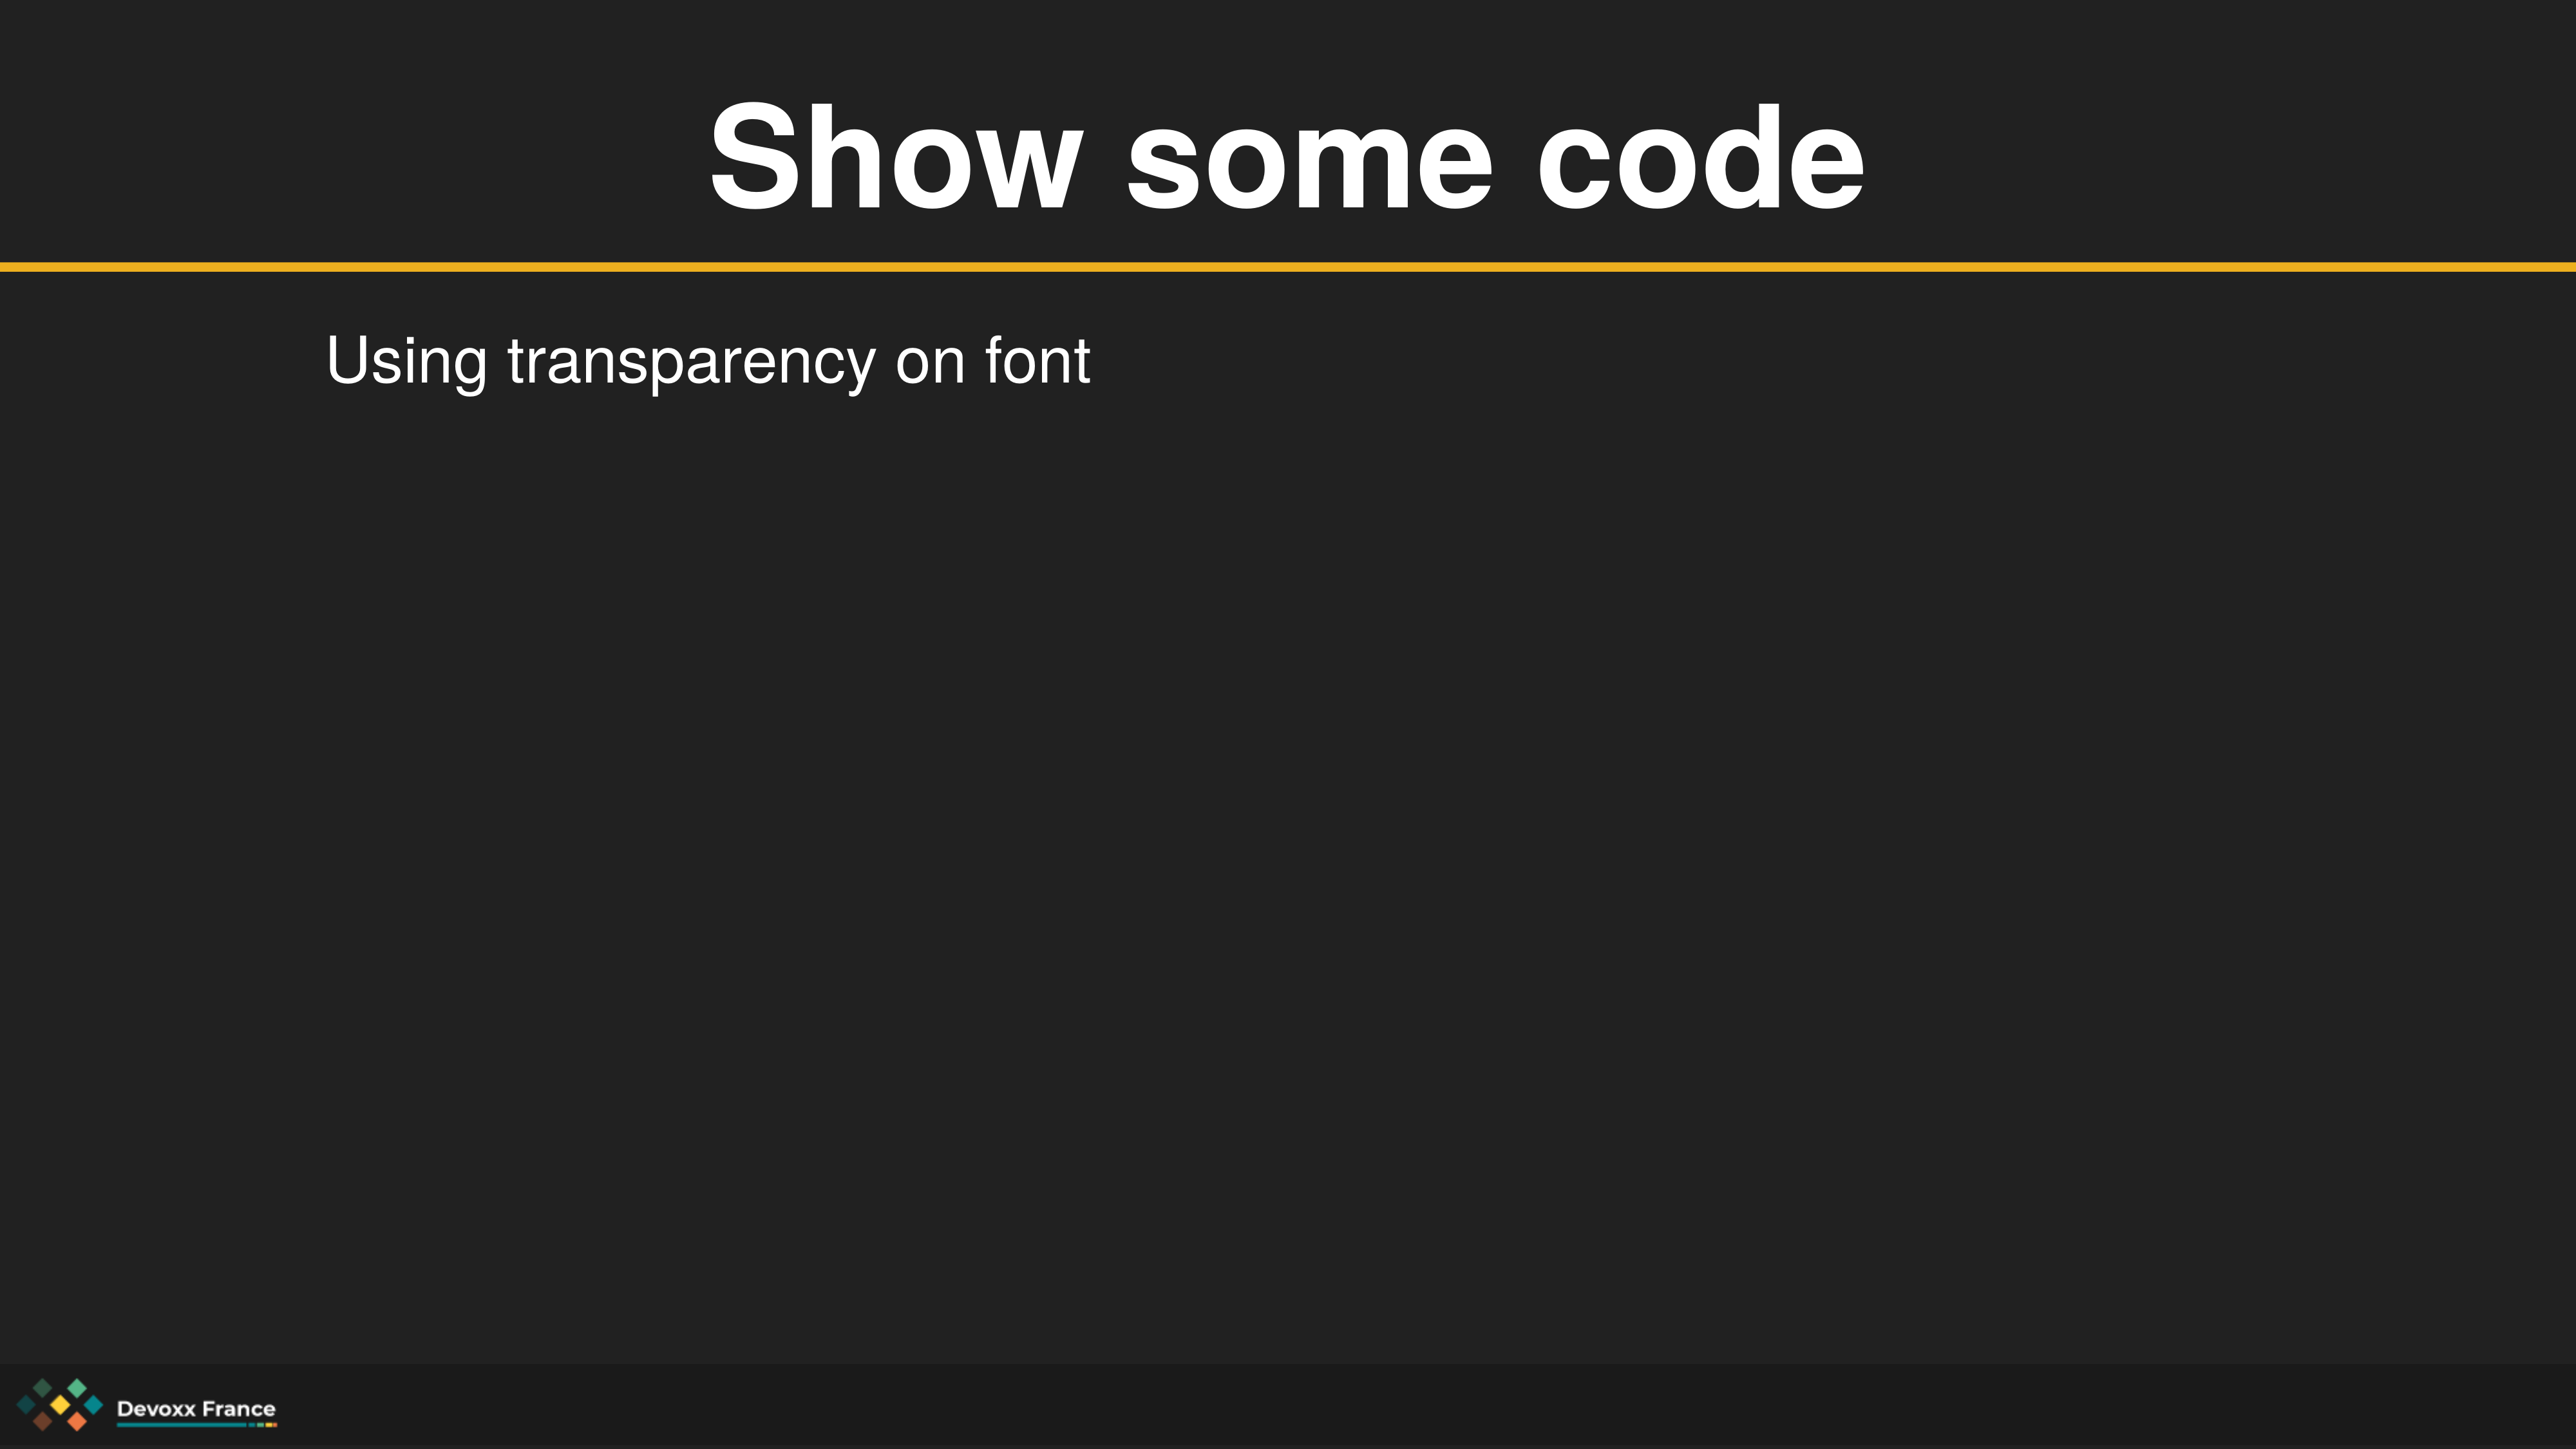

# Show some code
Using transparency on font
7